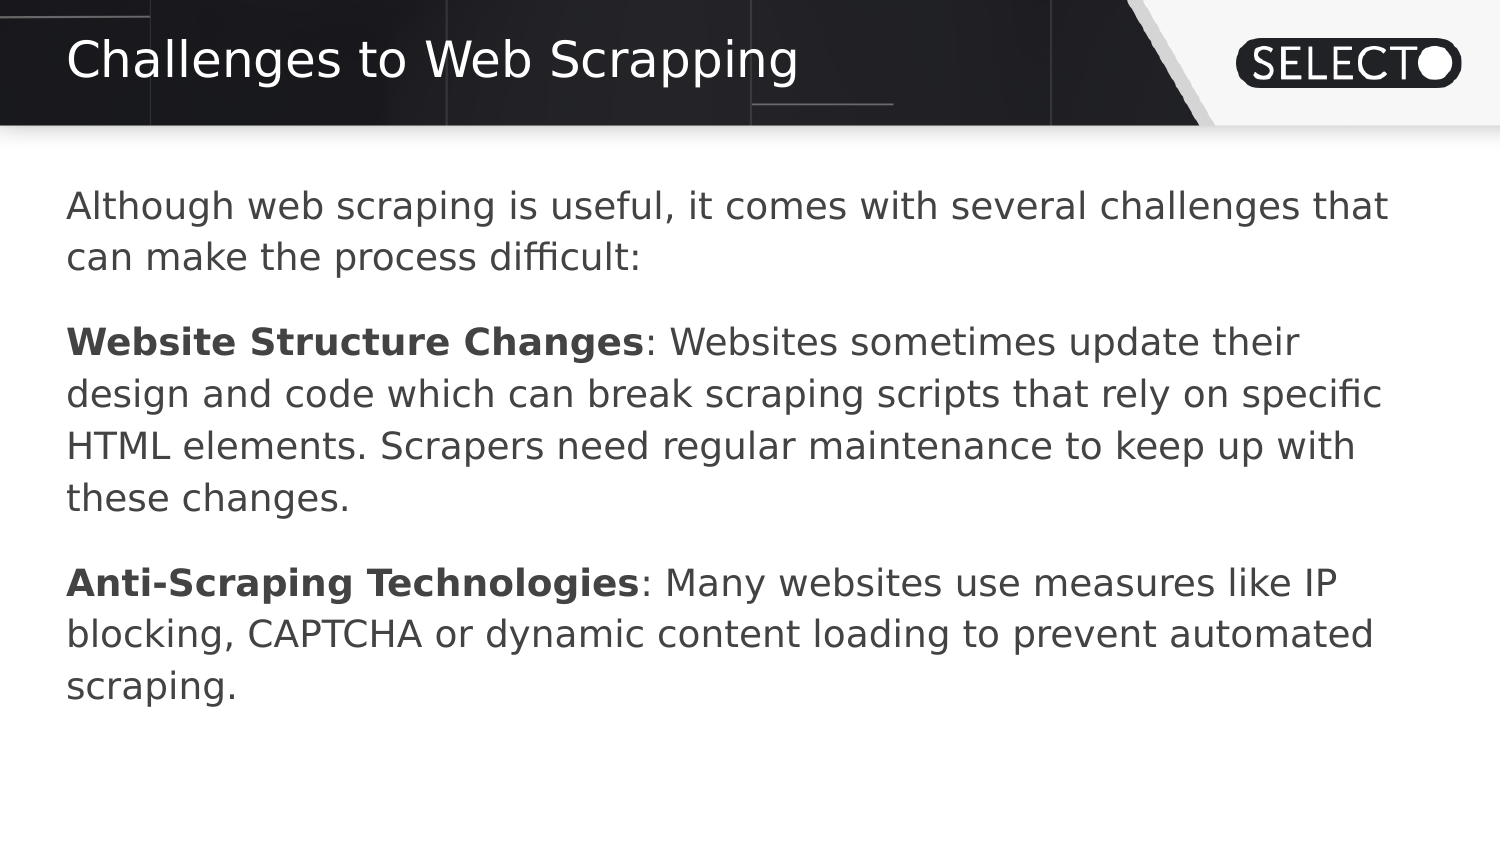

# Challenges to Web Scrapping
Although web scraping is useful, it comes with several challenges that can make the process difficult:
Website Structure Changes: Websites sometimes update their design and code which can break scraping scripts that rely on specific HTML elements. Scrapers need regular maintenance to keep up with these changes.
Anti-Scraping Technologies: Many websites use measures like IP blocking, CAPTCHA or dynamic content loading to prevent automated scraping.